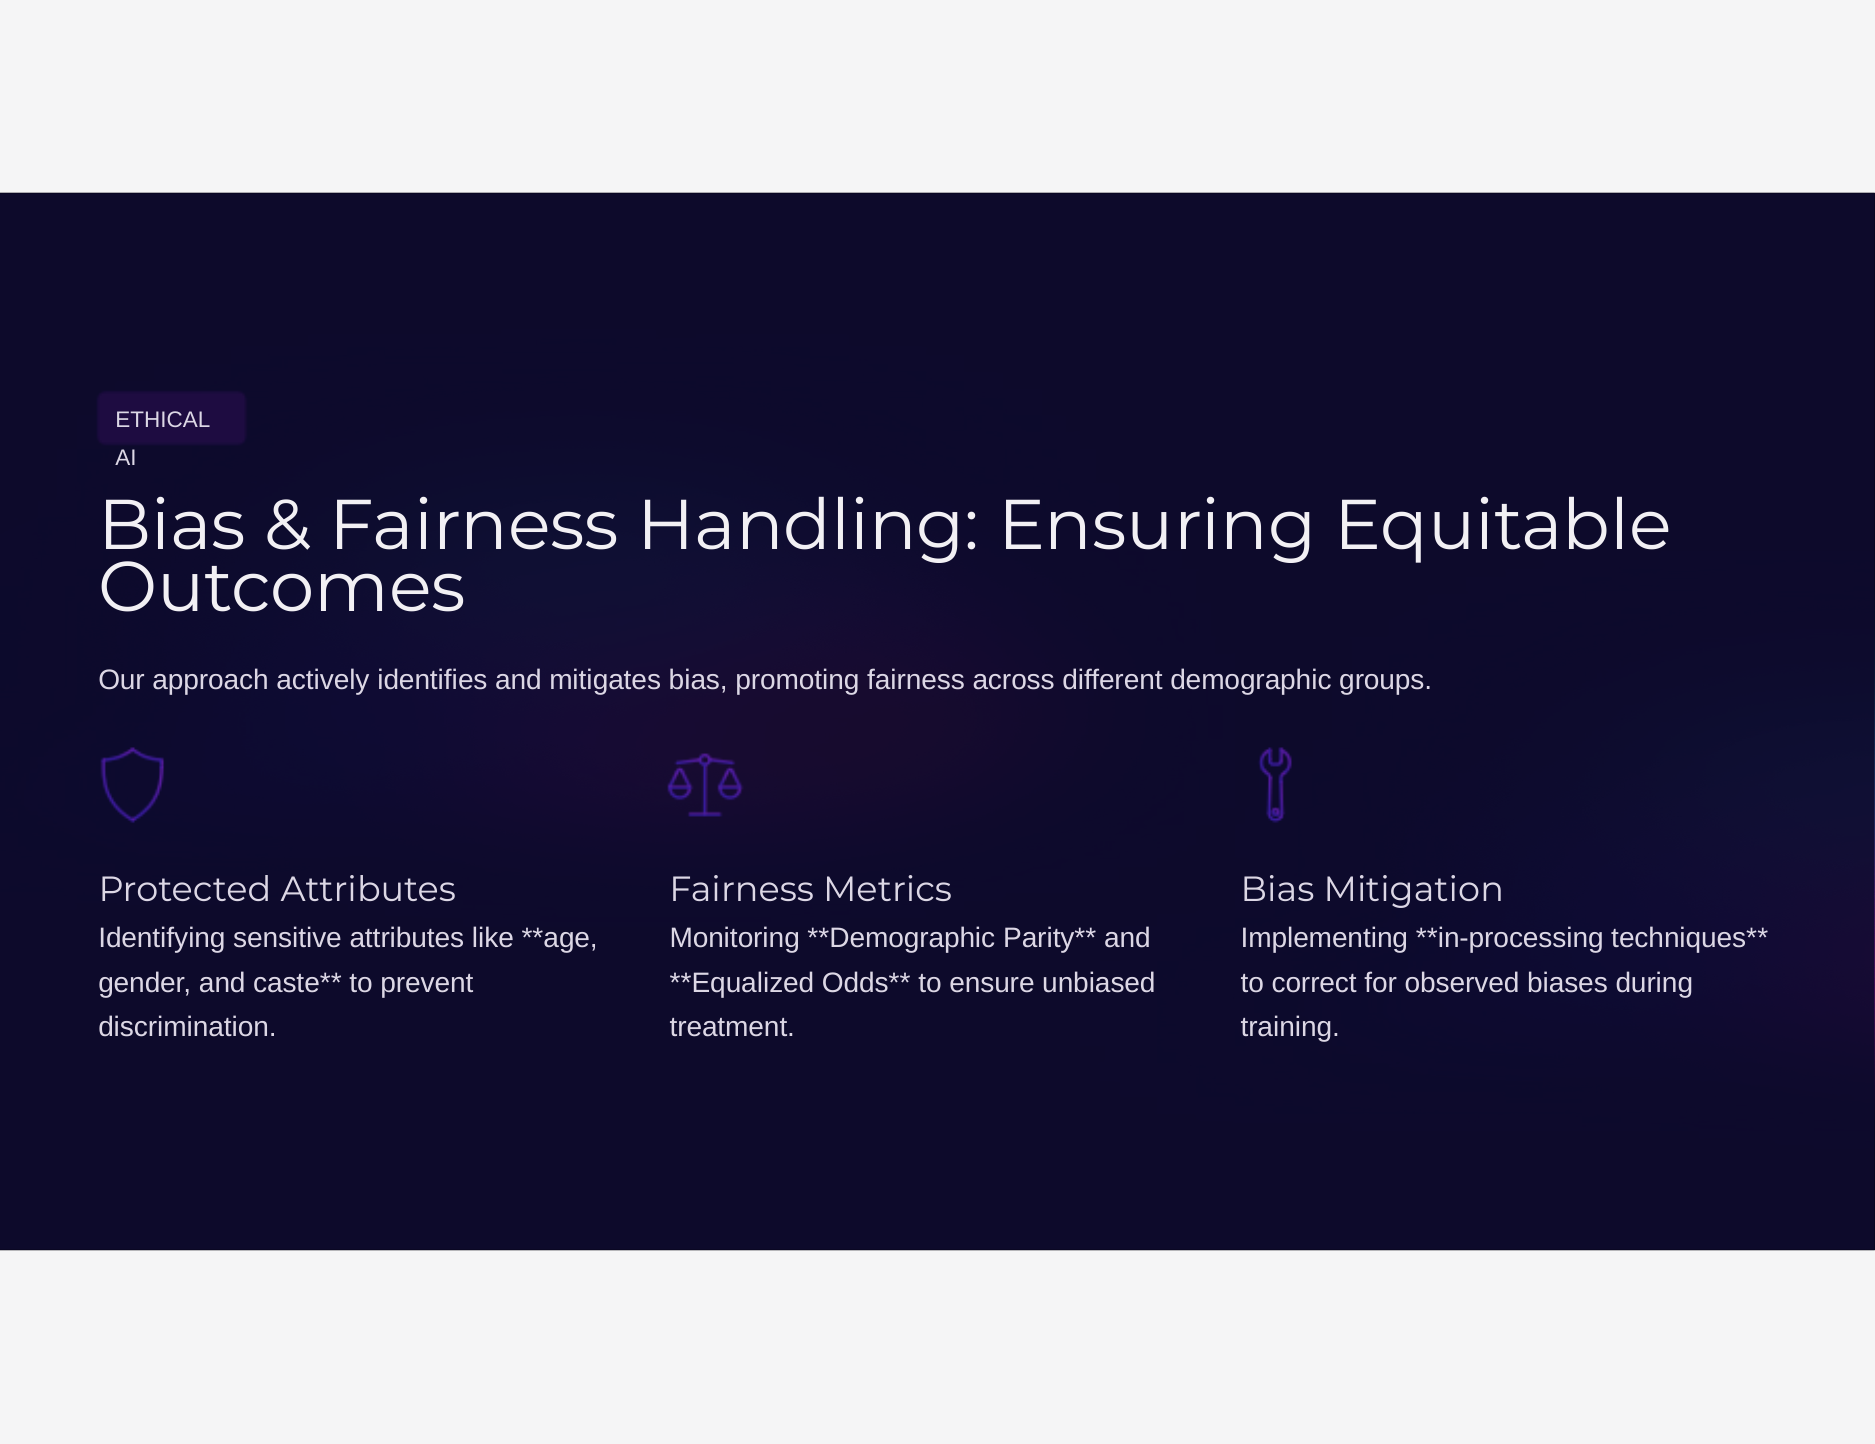

ETHICAL AI
Bias & Fairness Handling: Ensuring Equitable
Outcomes
Our approach actively identifies and mitigates bias, promoting fairness across different demographic groups.
Protected Attributes
Fairness Metrics
Bias Mitigation
Identifying sensitive attributes like **age, gender, and caste** to prevent discrimination.
Monitoring **Demographic Parity** and **Equalized Odds** to ensure unbiased treatment.
Implementing **in-processing techniques** to correct for observed biases during training.